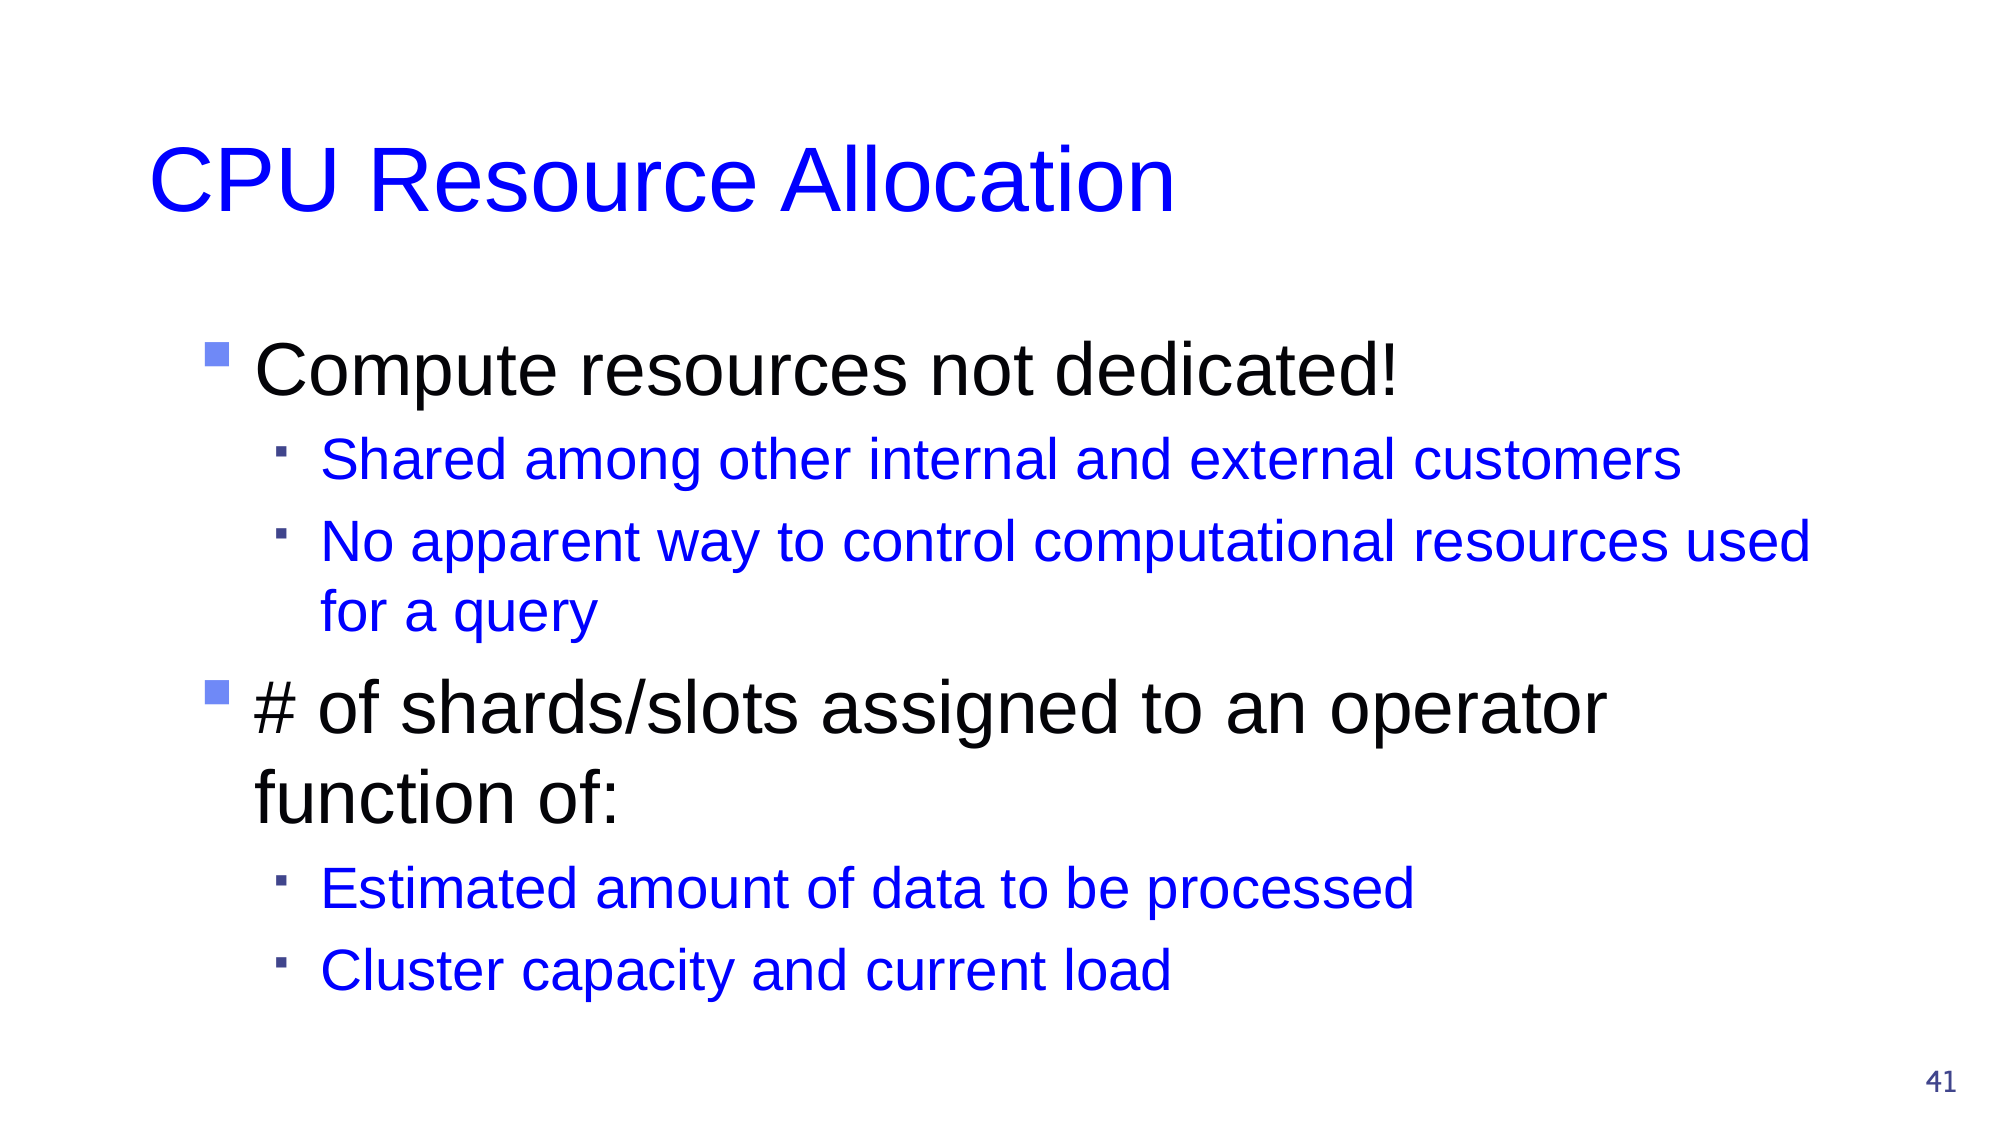

# CPU Resource Allocation
Compute resources not dedicated!
Shared among other internal and external customers
No apparent way to control computational resources used for a query
# of shards/slots assigned to an operator function of:
Estimated amount of data to be processed
Cluster capacity and current load

41